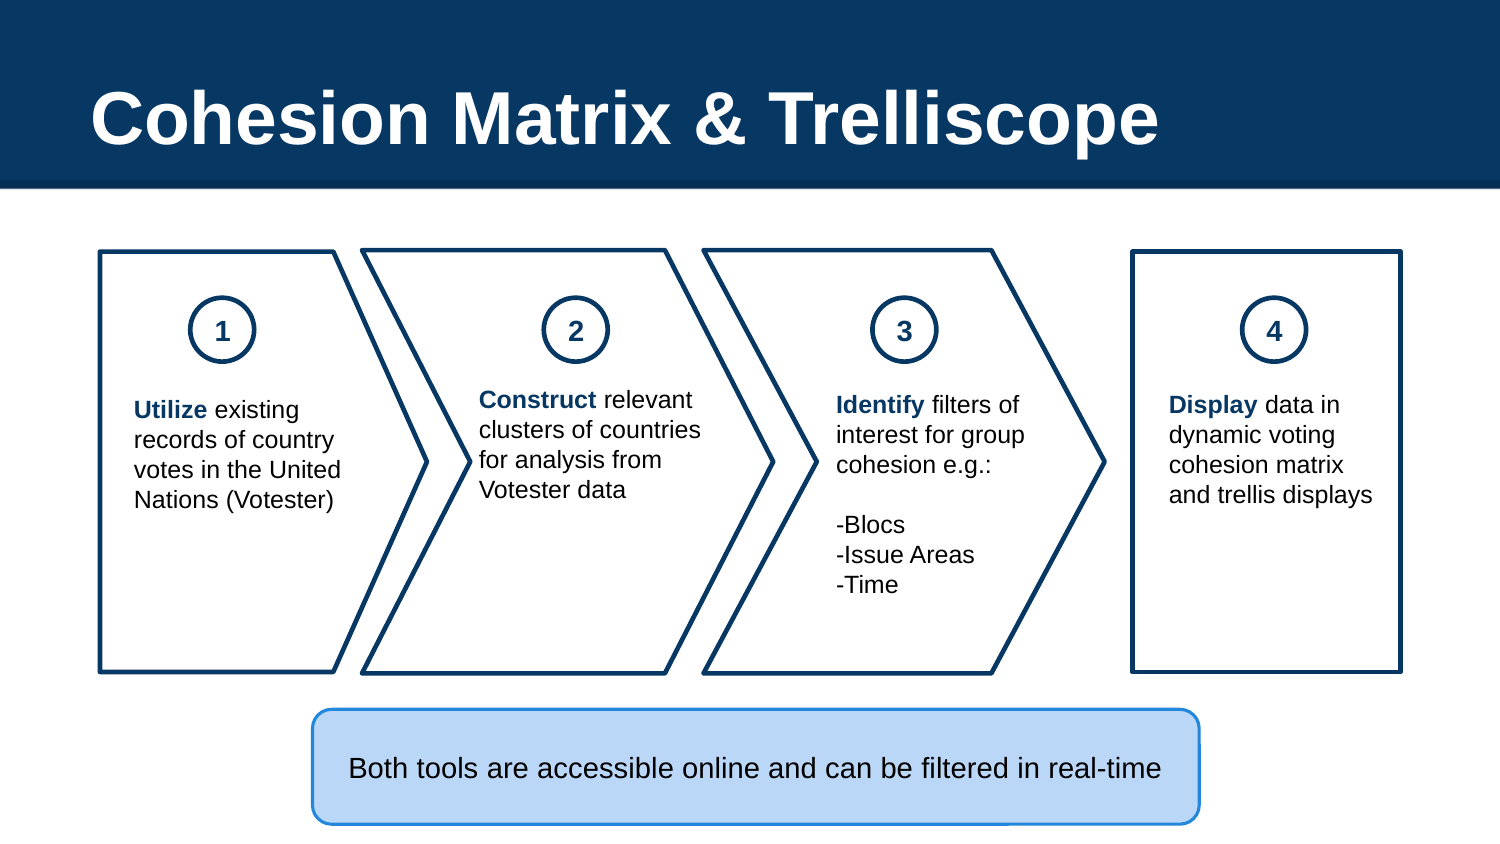

# Cohesion Matrix & Trelliscope

Construct relevant clusters of countries for analysis from Votester data

1
2
3
4

Display data in dynamic voting cohesion matrix and trellis displays

Identify filters of interest for group cohesion e.g.:

-Blocs
-Issue Areas
-Time

Utilize existing records of country votes in the United Nations (Votester)

Both tools are accessible online and can be filtered in real-time